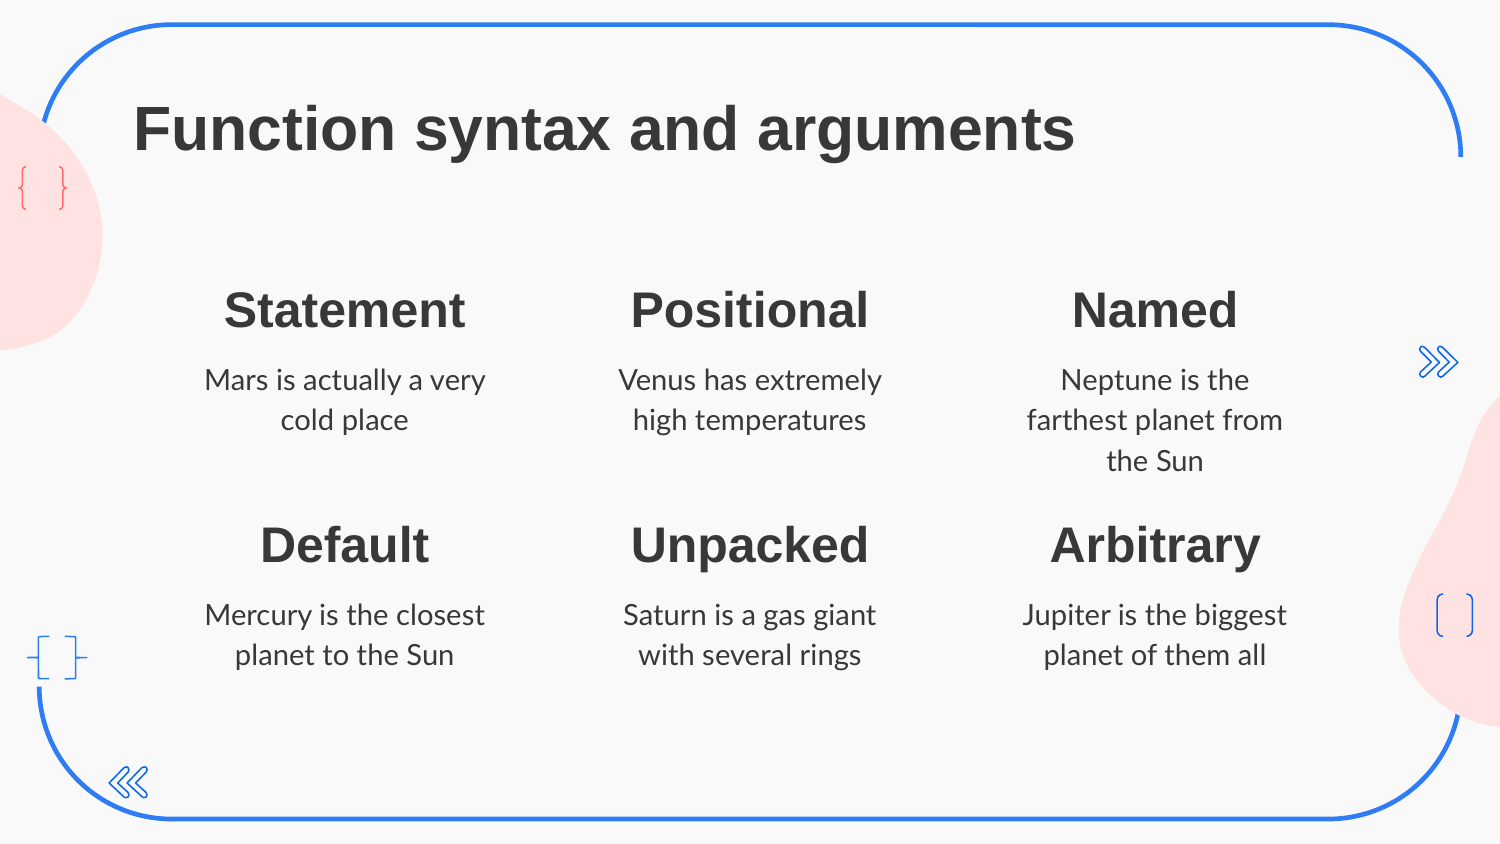

# Function syntax and arguments
Statement
Positional
Named
Mars is actually a very cold place
Venus has extremely high temperatures
Neptune is the farthest planet from the Sun
Default
Unpacked
Arbitrary
Mercury is the closest planet to the Sun
Saturn is a gas giant with several rings
Jupiter is the biggest planet of them all